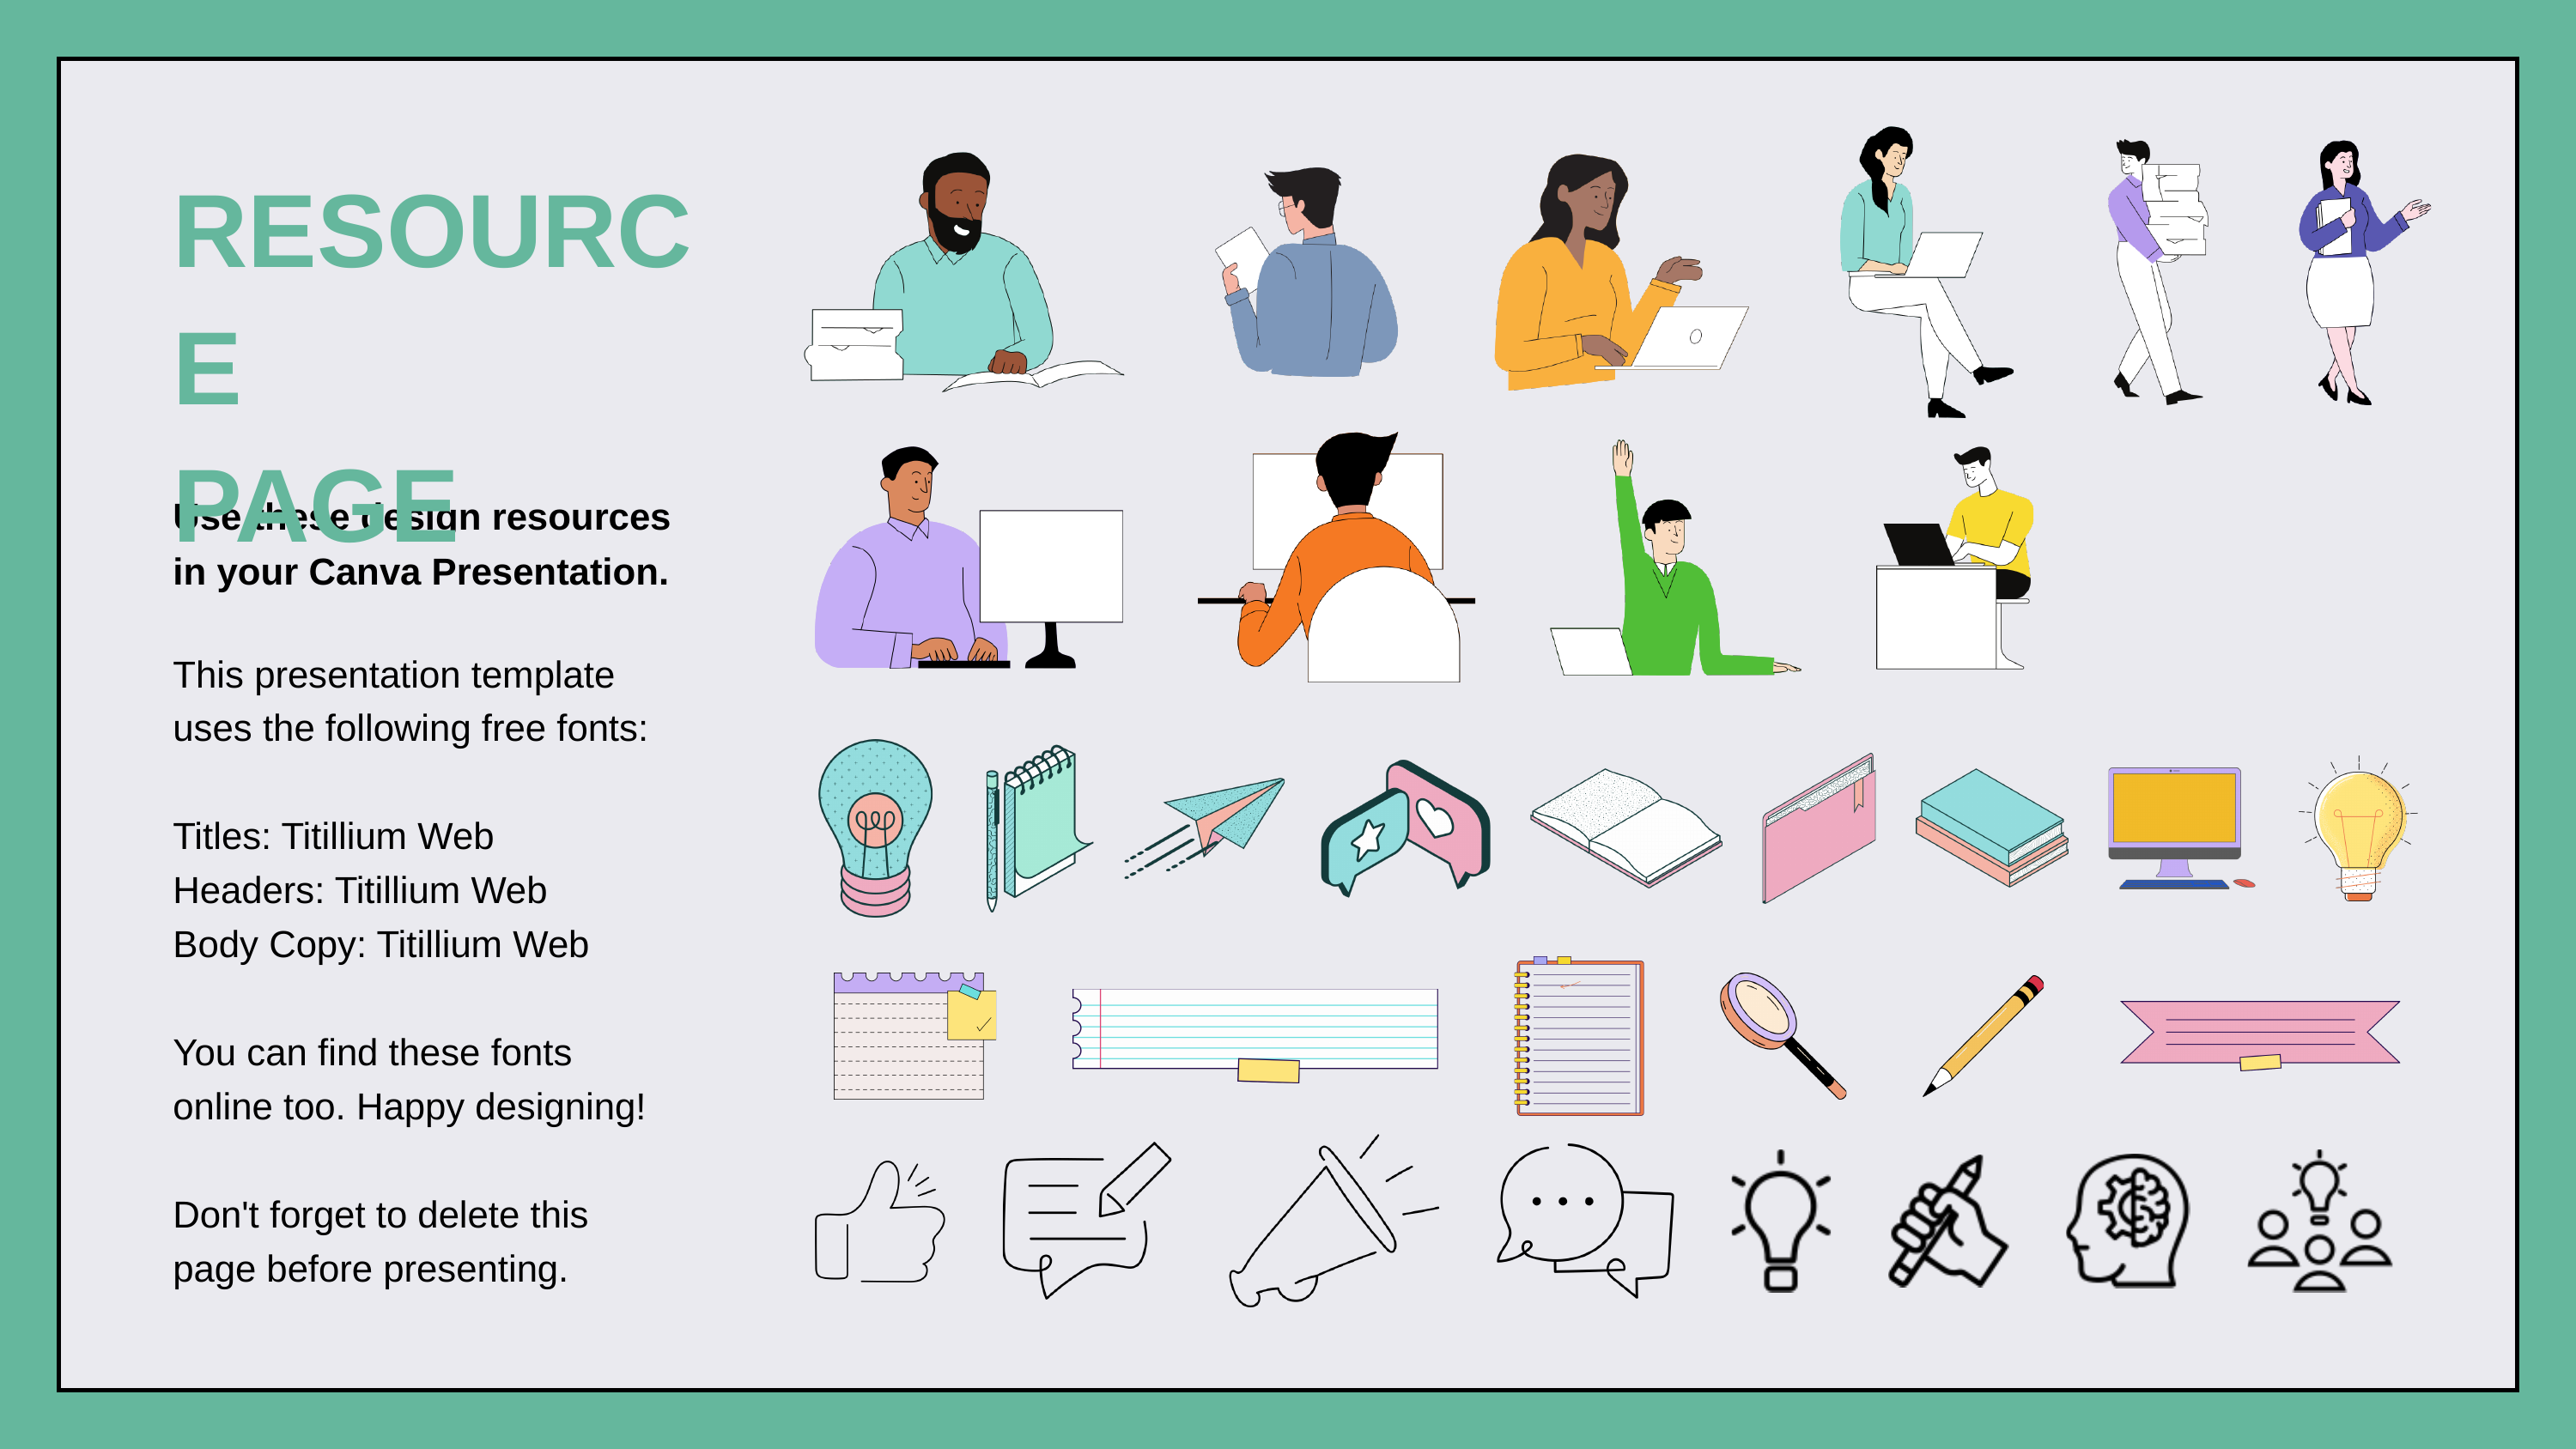

RESOURCE
PAGE

Use these design resources
in your Canva Presentation.
This presentation template
uses the following free fonts:

Titles: Titillium Web
Headers: Titillium Web
Body Copy: Titillium Web

You can find these fonts
online too. Happy designing!

Don't forget to delete this
page before presenting.